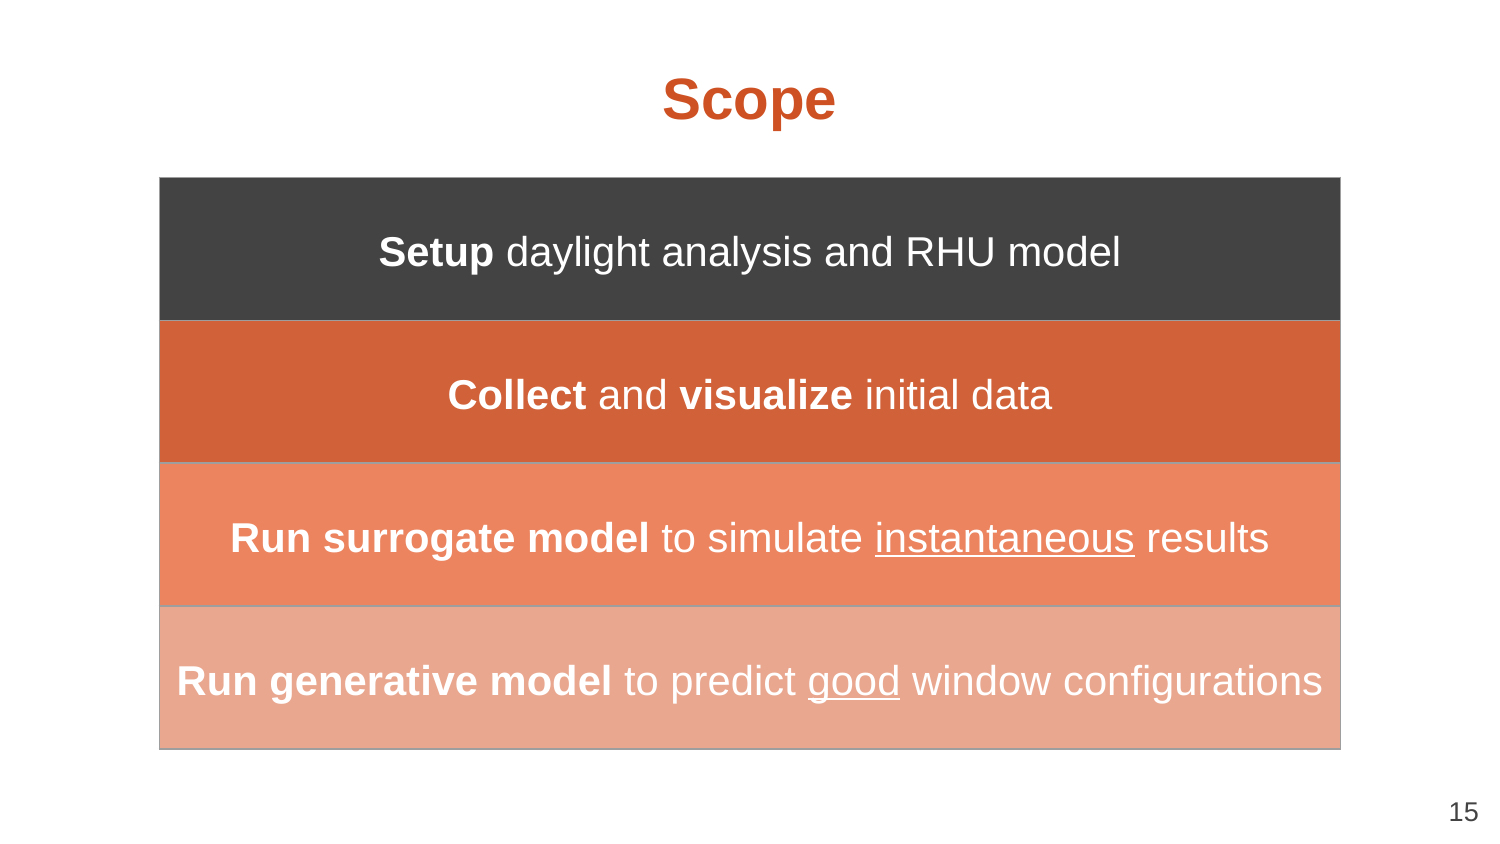

Scope
| Setup daylight analysis and RHU model |
| --- |
| Collect and visualize initial data |
| Run surrogate model to simulate instantaneous results |
| Run generative model to predict good window configurations |
15